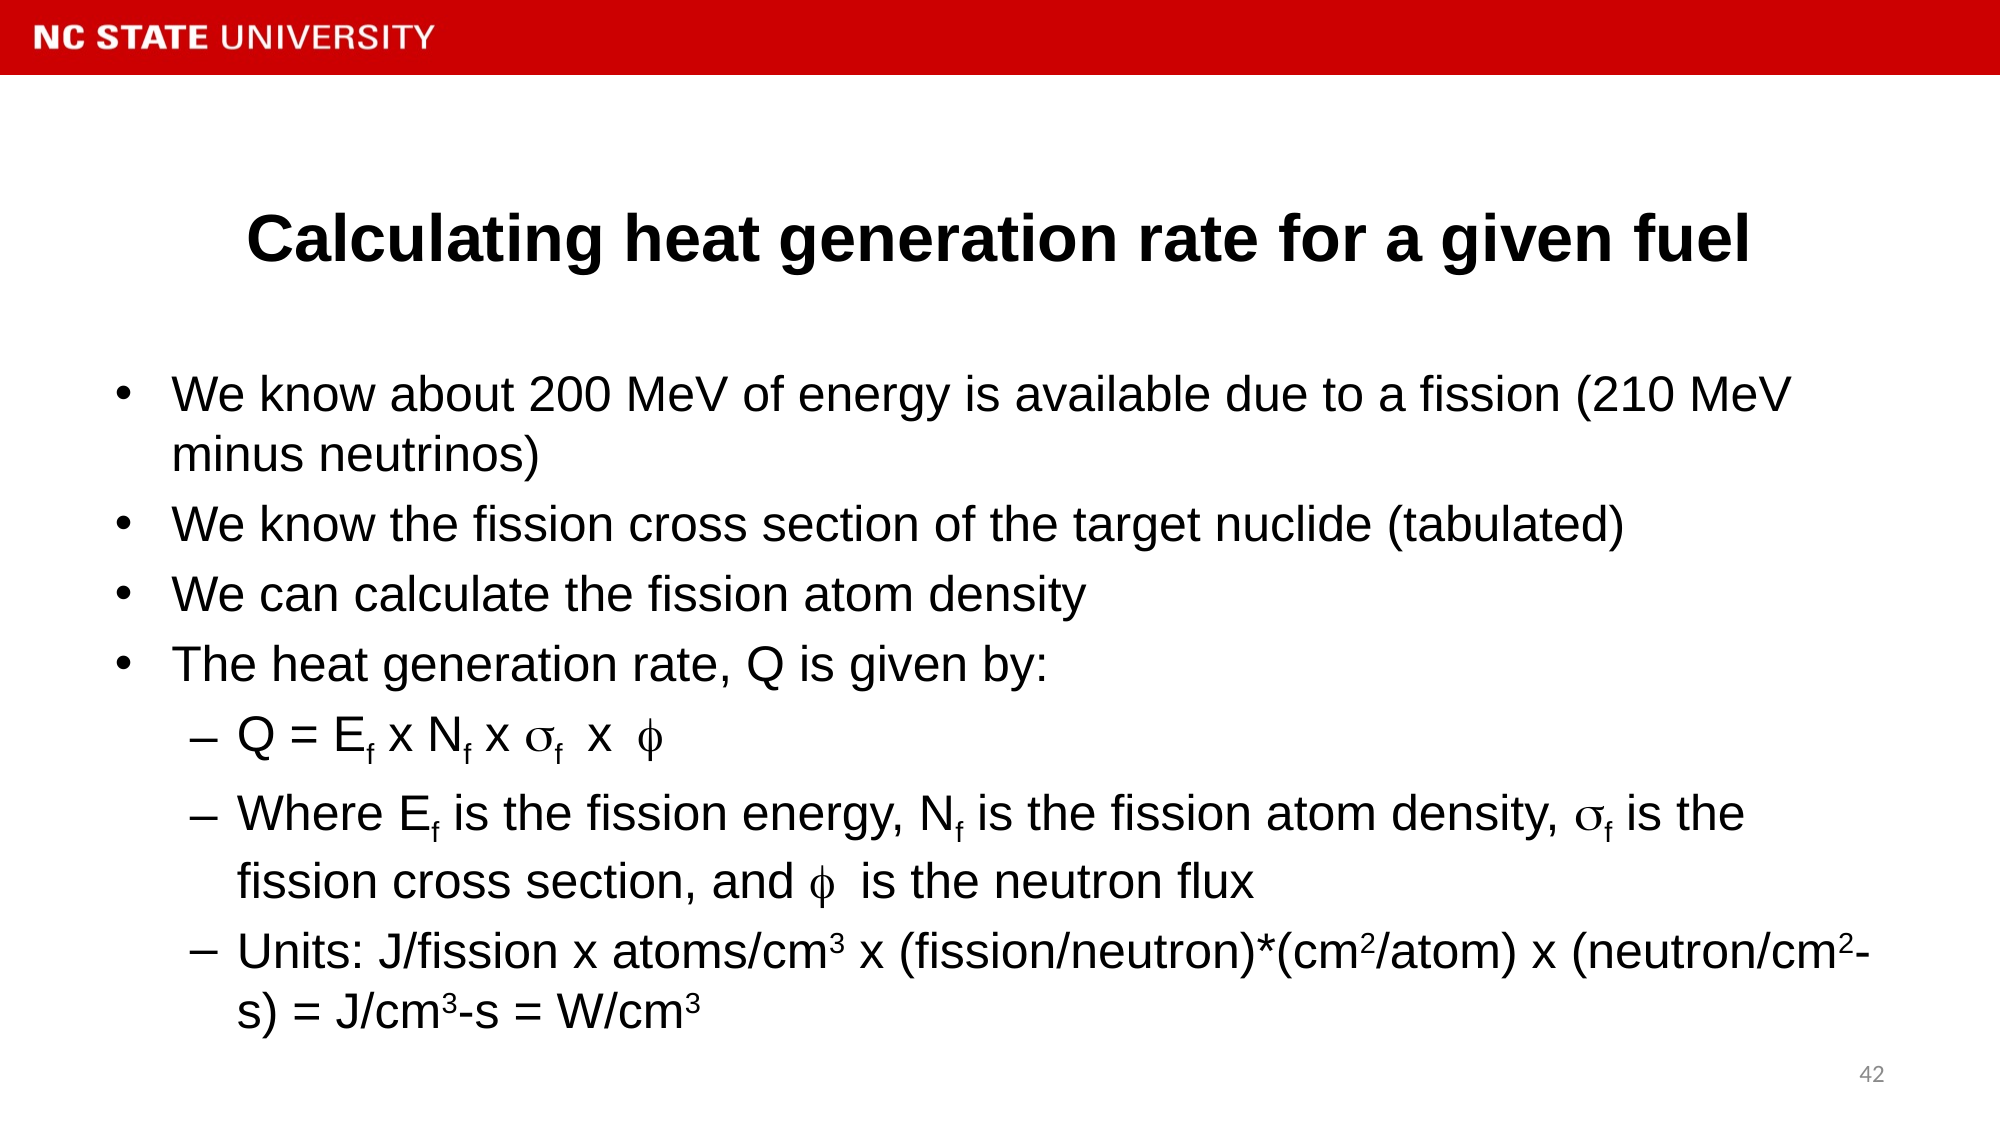

# Calculating heat generation rate for a given fuel
We know about 200 MeV of energy is available due to a fission (210 MeV minus neutrinos)
We know the fission cross section of the target nuclide (tabulated)
We can calculate the fission atom density
The heat generation rate, Q is given by:
Q = Ef x Nf x σf x φ
Where Ef is the fission energy, Nf is the fission atom density, σf is the fission cross section, and φ is the neutron flux
Units: J/fission x atoms/cm3 x (fission/neutron)*(cm2/atom) x (neutron/cm2-s) = J/cm3-s = W/cm3

42